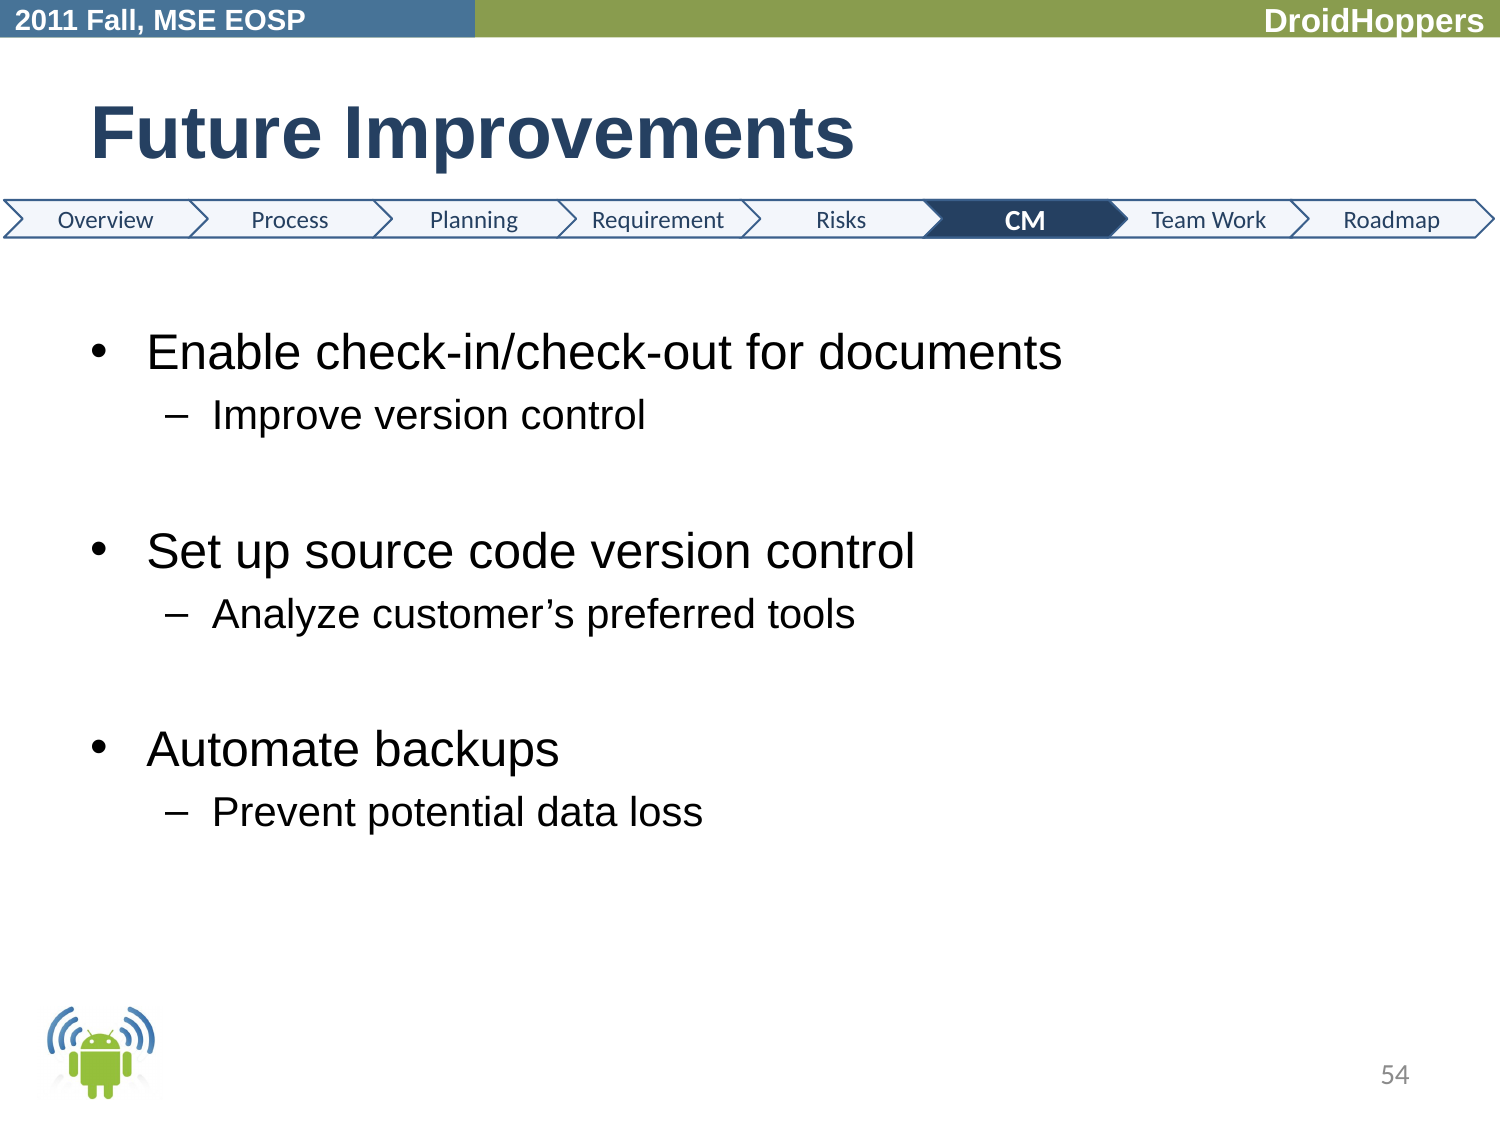

# Future Improvements
CM
Enable check-in/check-out for documents
Improve version control

Set up source code version control
Analyze customer’s preferred tools

Automate backups
Prevent potential data loss

54